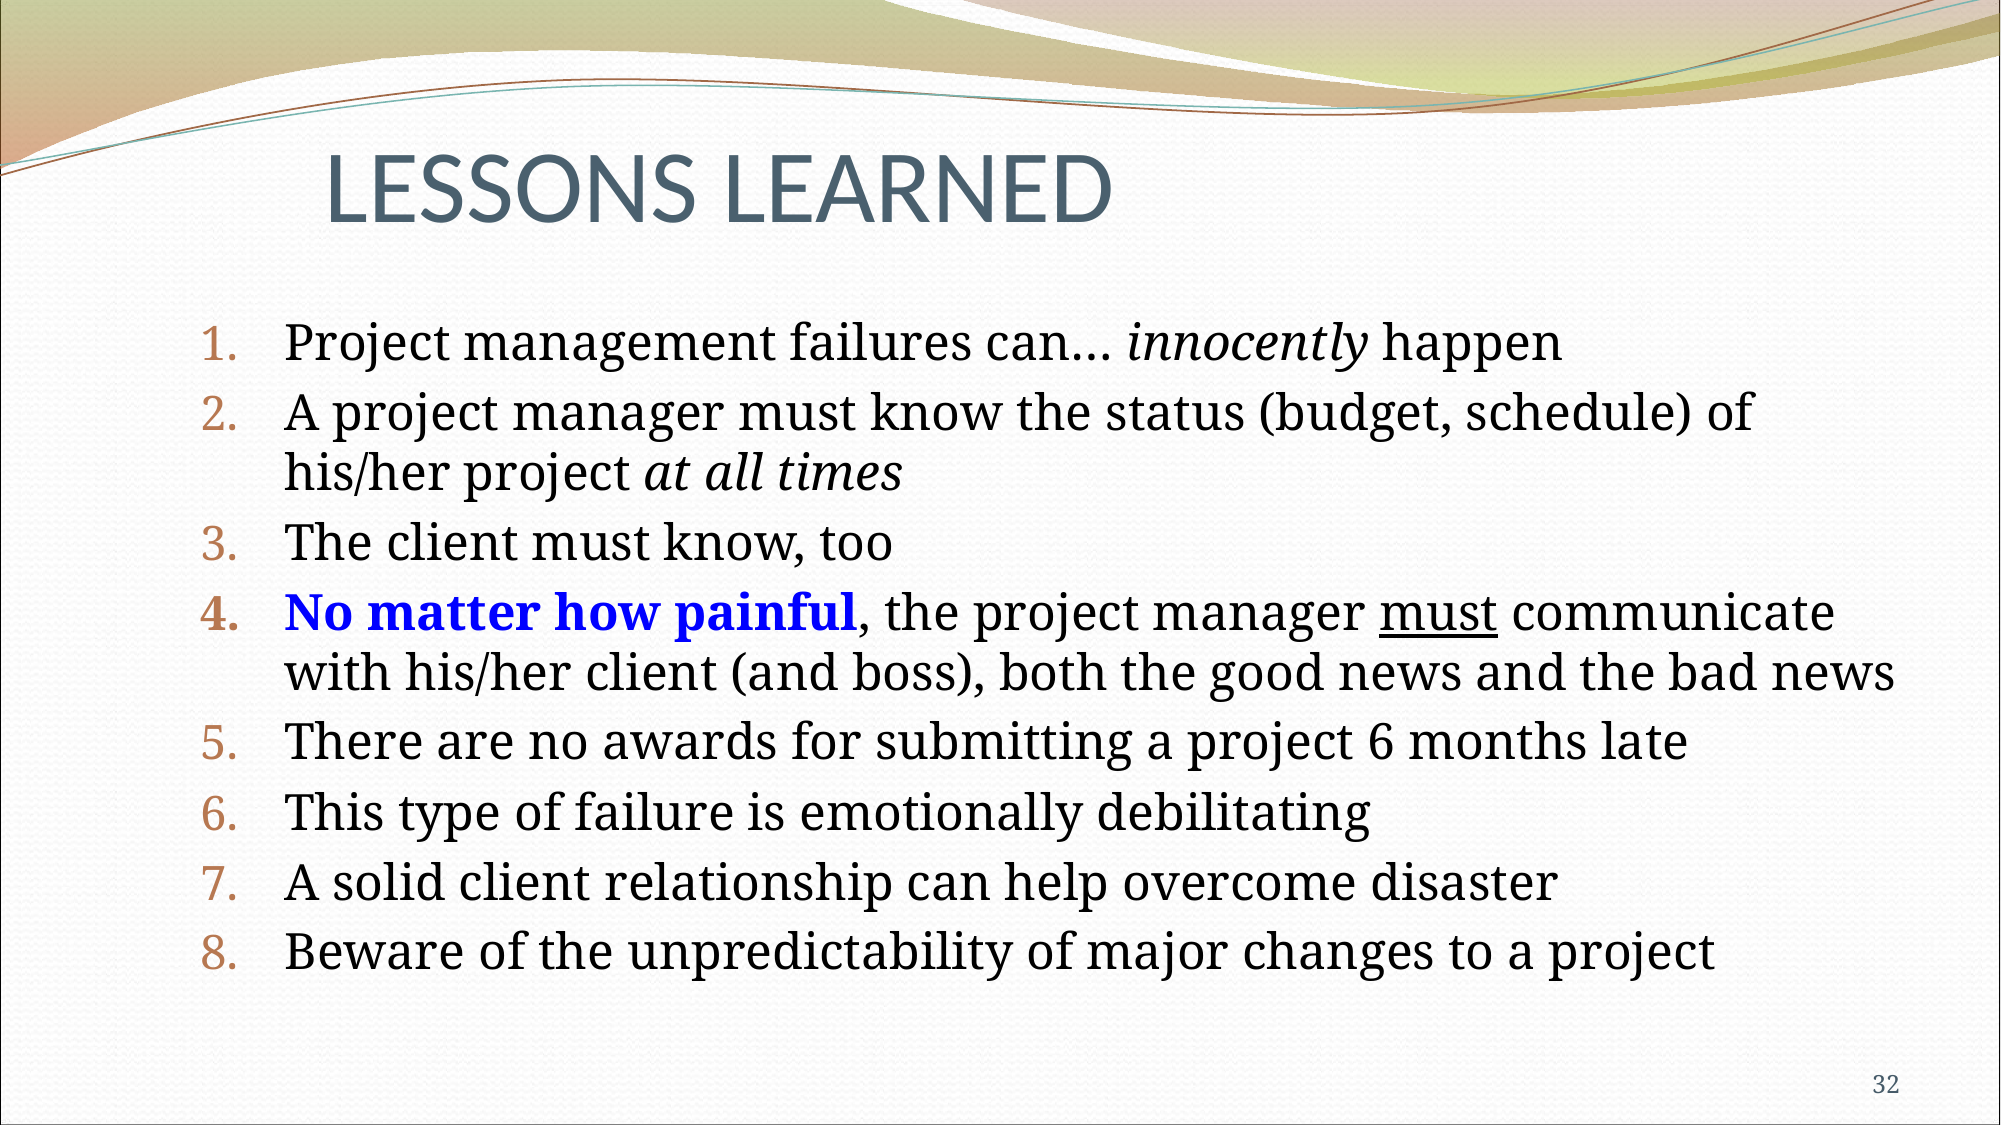

# LESSONS LEARNED
Project management failures can… innocently happen
A project manager must know the status (budget, schedule) of his/her project at all times
The client must know, too
No matter how painful, the project manager must communicate with his/her client (and boss), both the good news and the bad news
There are no awards for submitting a project 6 months late
This type of failure is emotionally debilitating
A solid client relationship can help overcome disaster
Beware of the unpredictability of major changes to a project

32